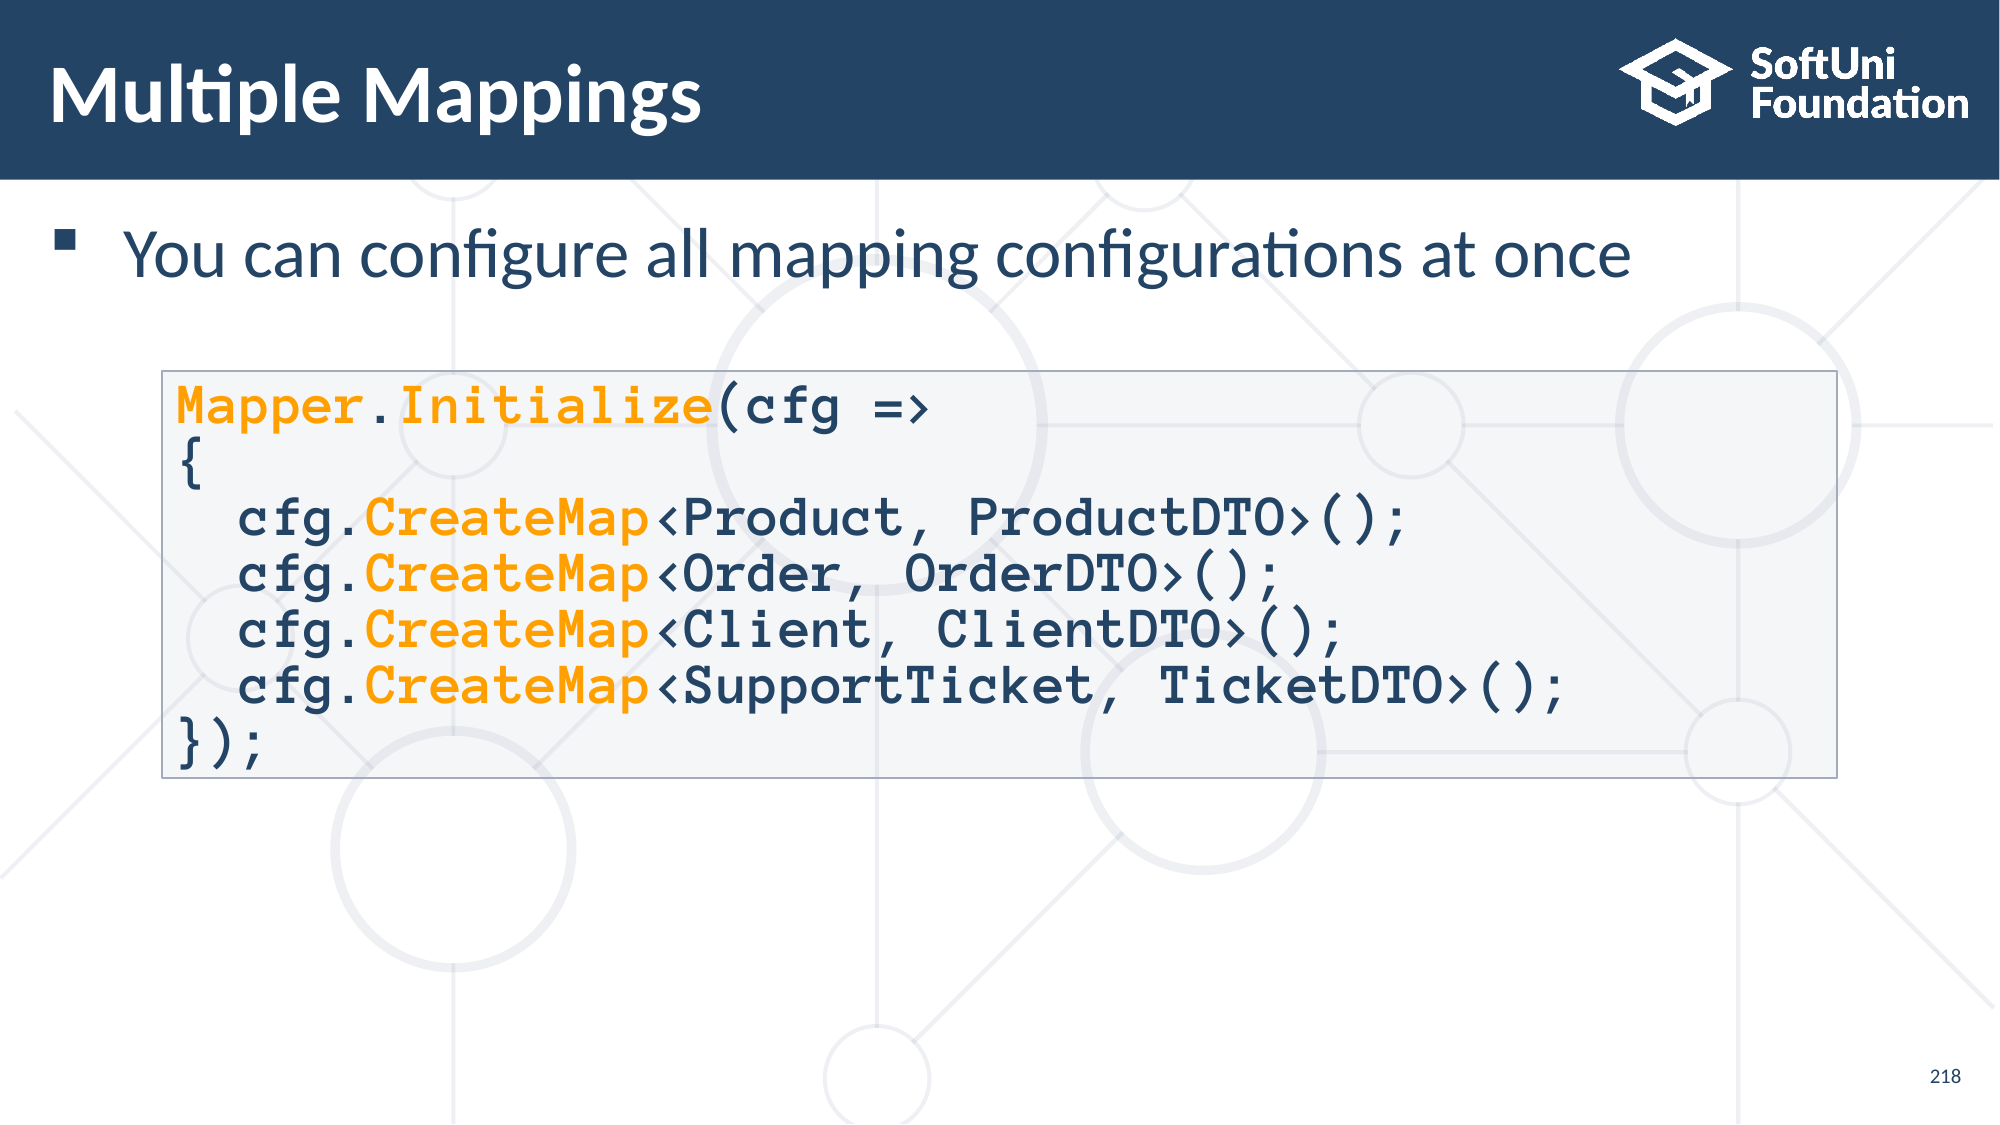

# Multiple Mappings
You can configure all mapping configurations at once
Mapper.Initialize(cfg =>
{
  cfg.CreateMap<Product, ProductDTO>();
  cfg.CreateMap<Order, OrderDTO>();
  cfg.CreateMap<Client, ClientDTO>();
  cfg.CreateMap<SupportTicket, TicketDTO>();
});
218